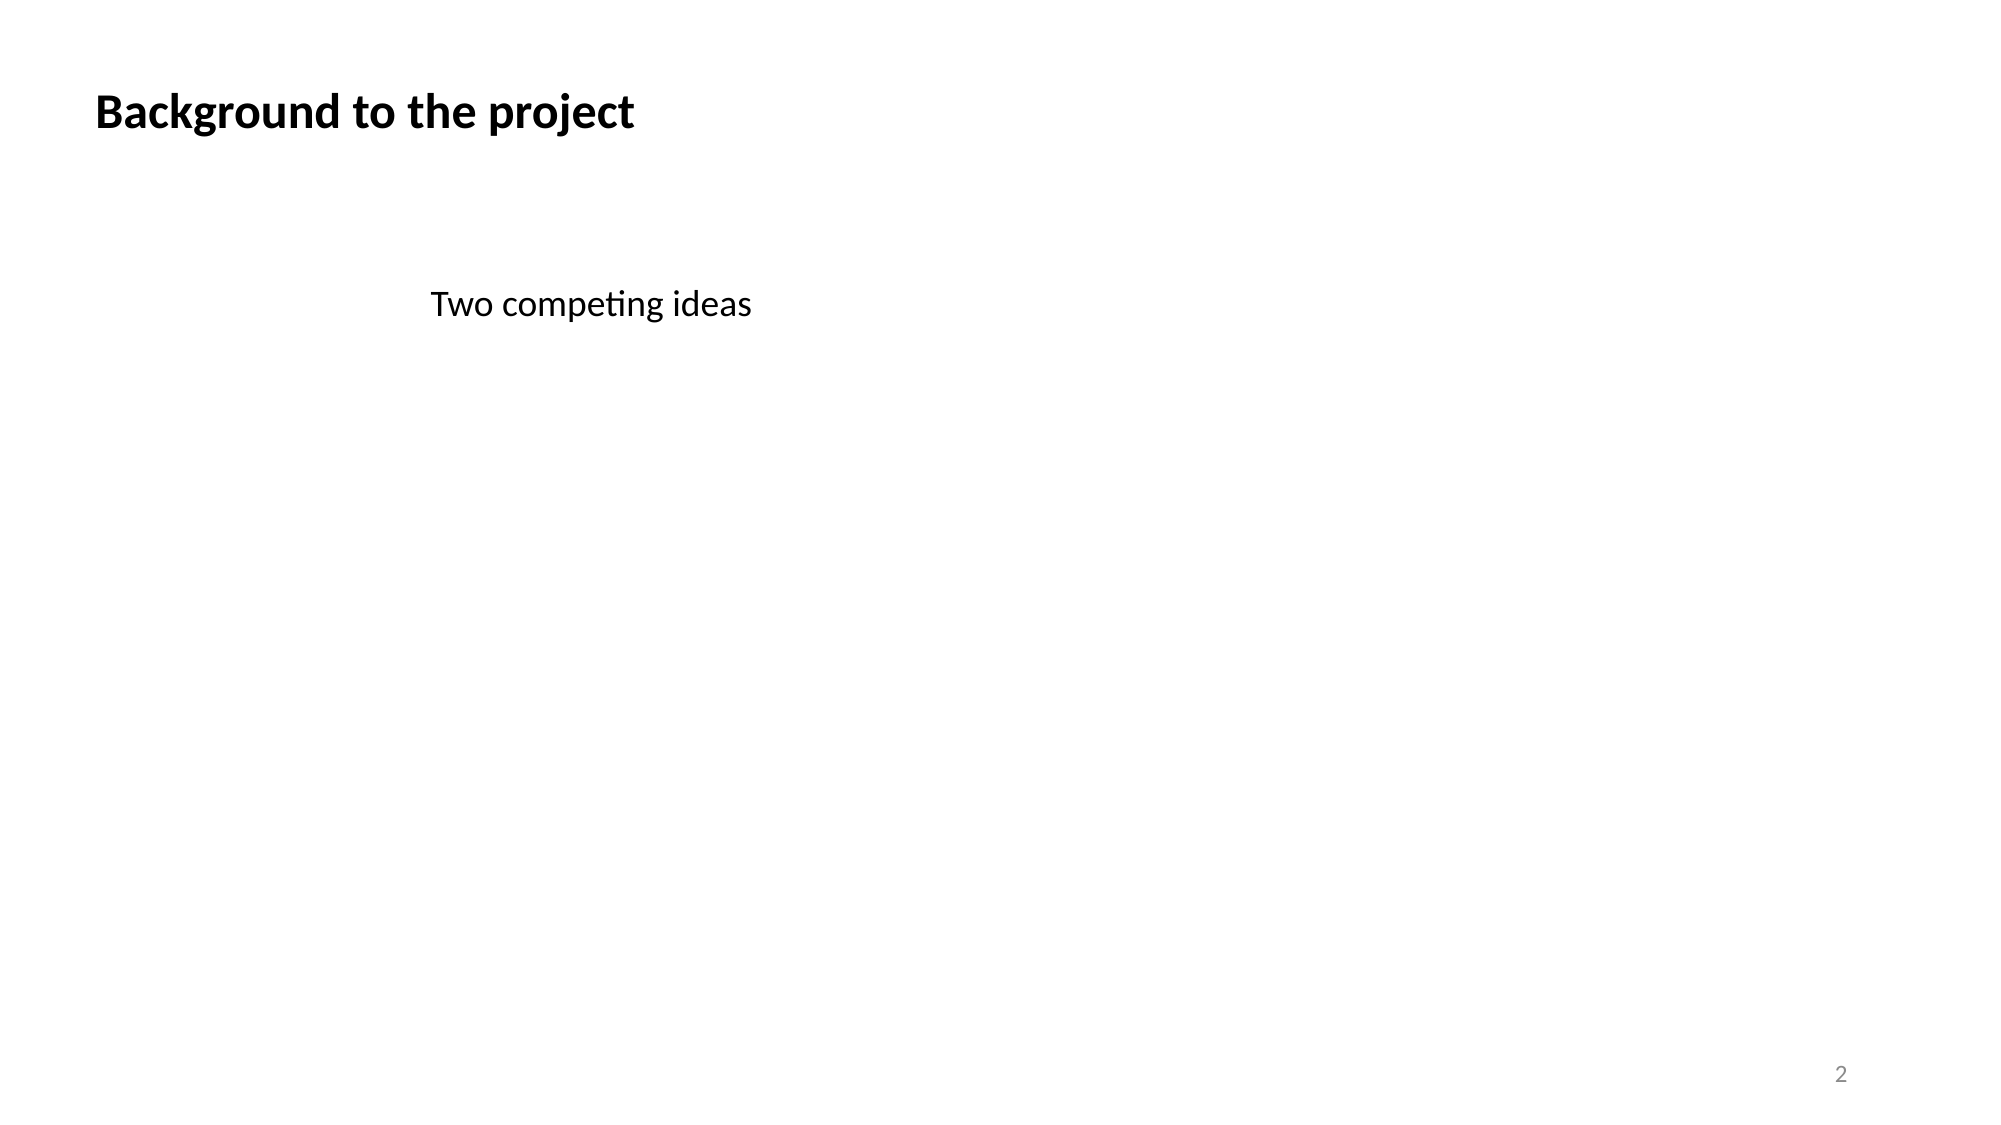

Background to the project
Two competing ideas
2